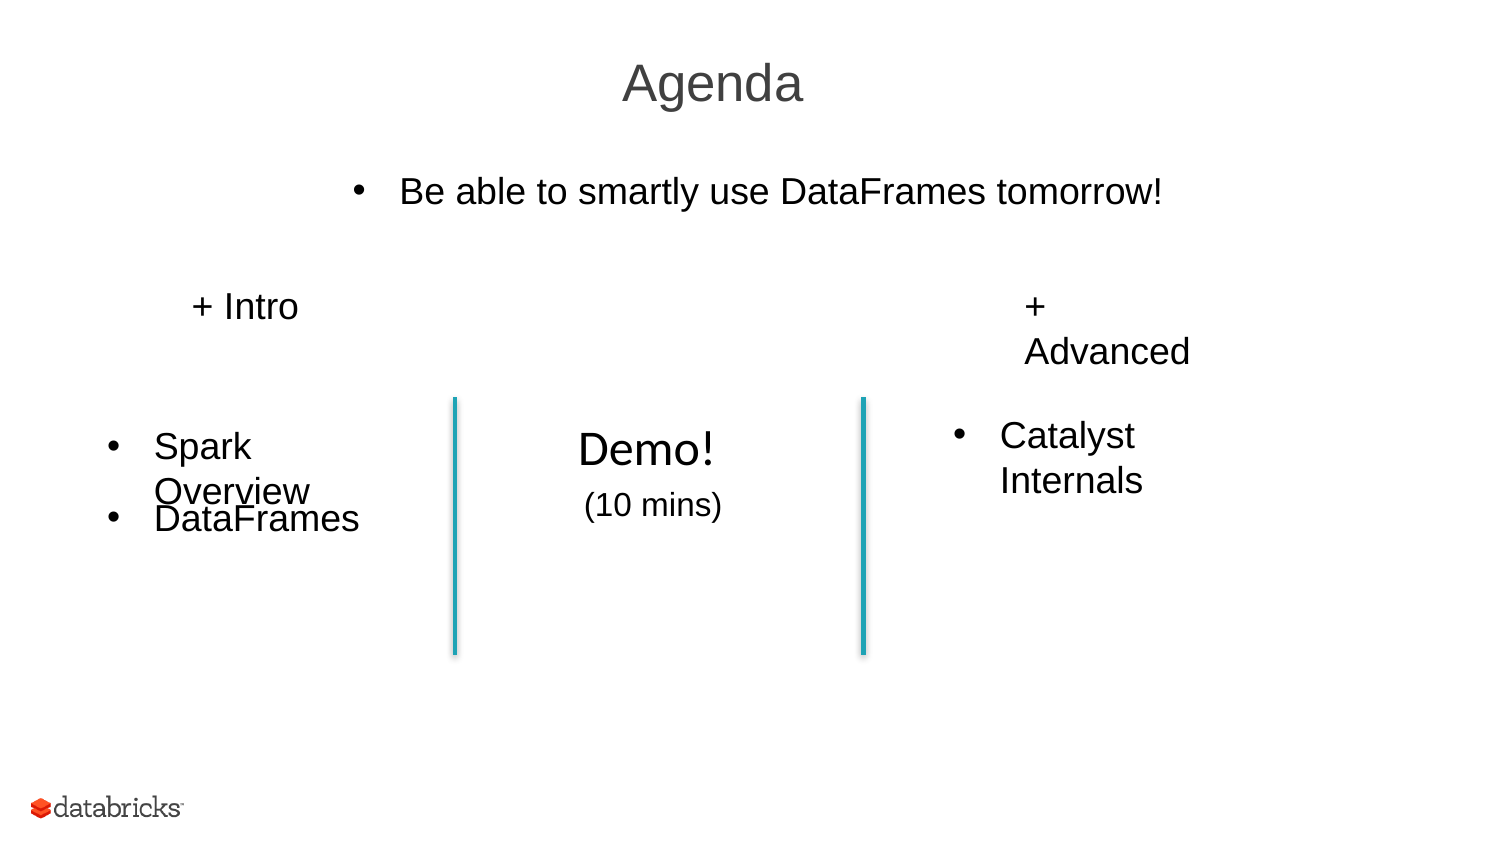

# Agenda
Be able to smartly use DataFrames tomorrow!
+ Advanced
+ Intro
Catalyst Internals
Demo!
Spark Overview
(10 mins)
DataFrames